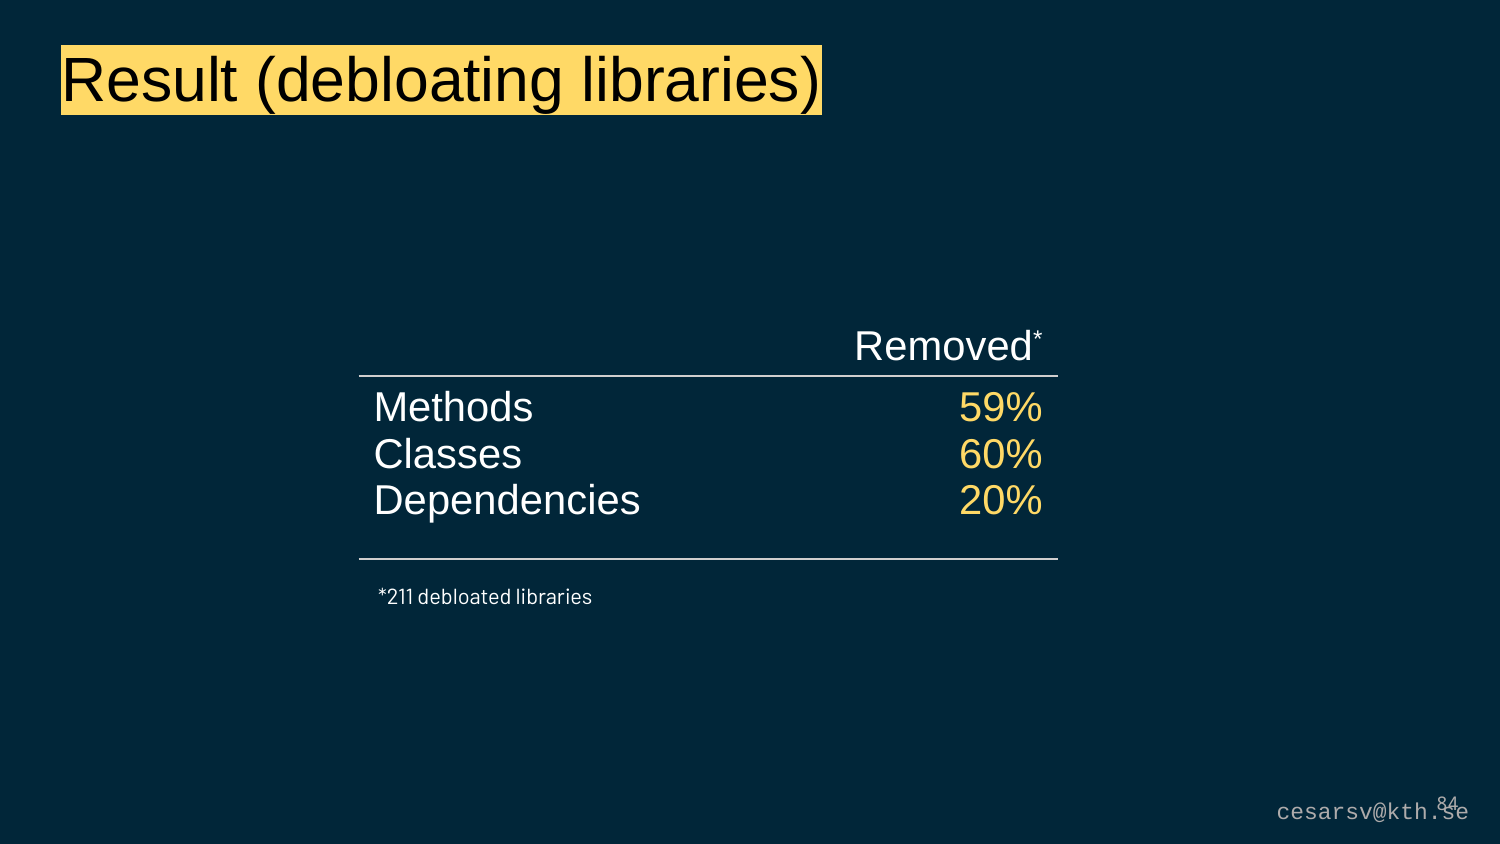

Result (debloating libraries)
|  | Removed\* |
| --- | --- |
| Methods Classes Dependencies | 59% 60% 20% |
*211 debloated libraries
84